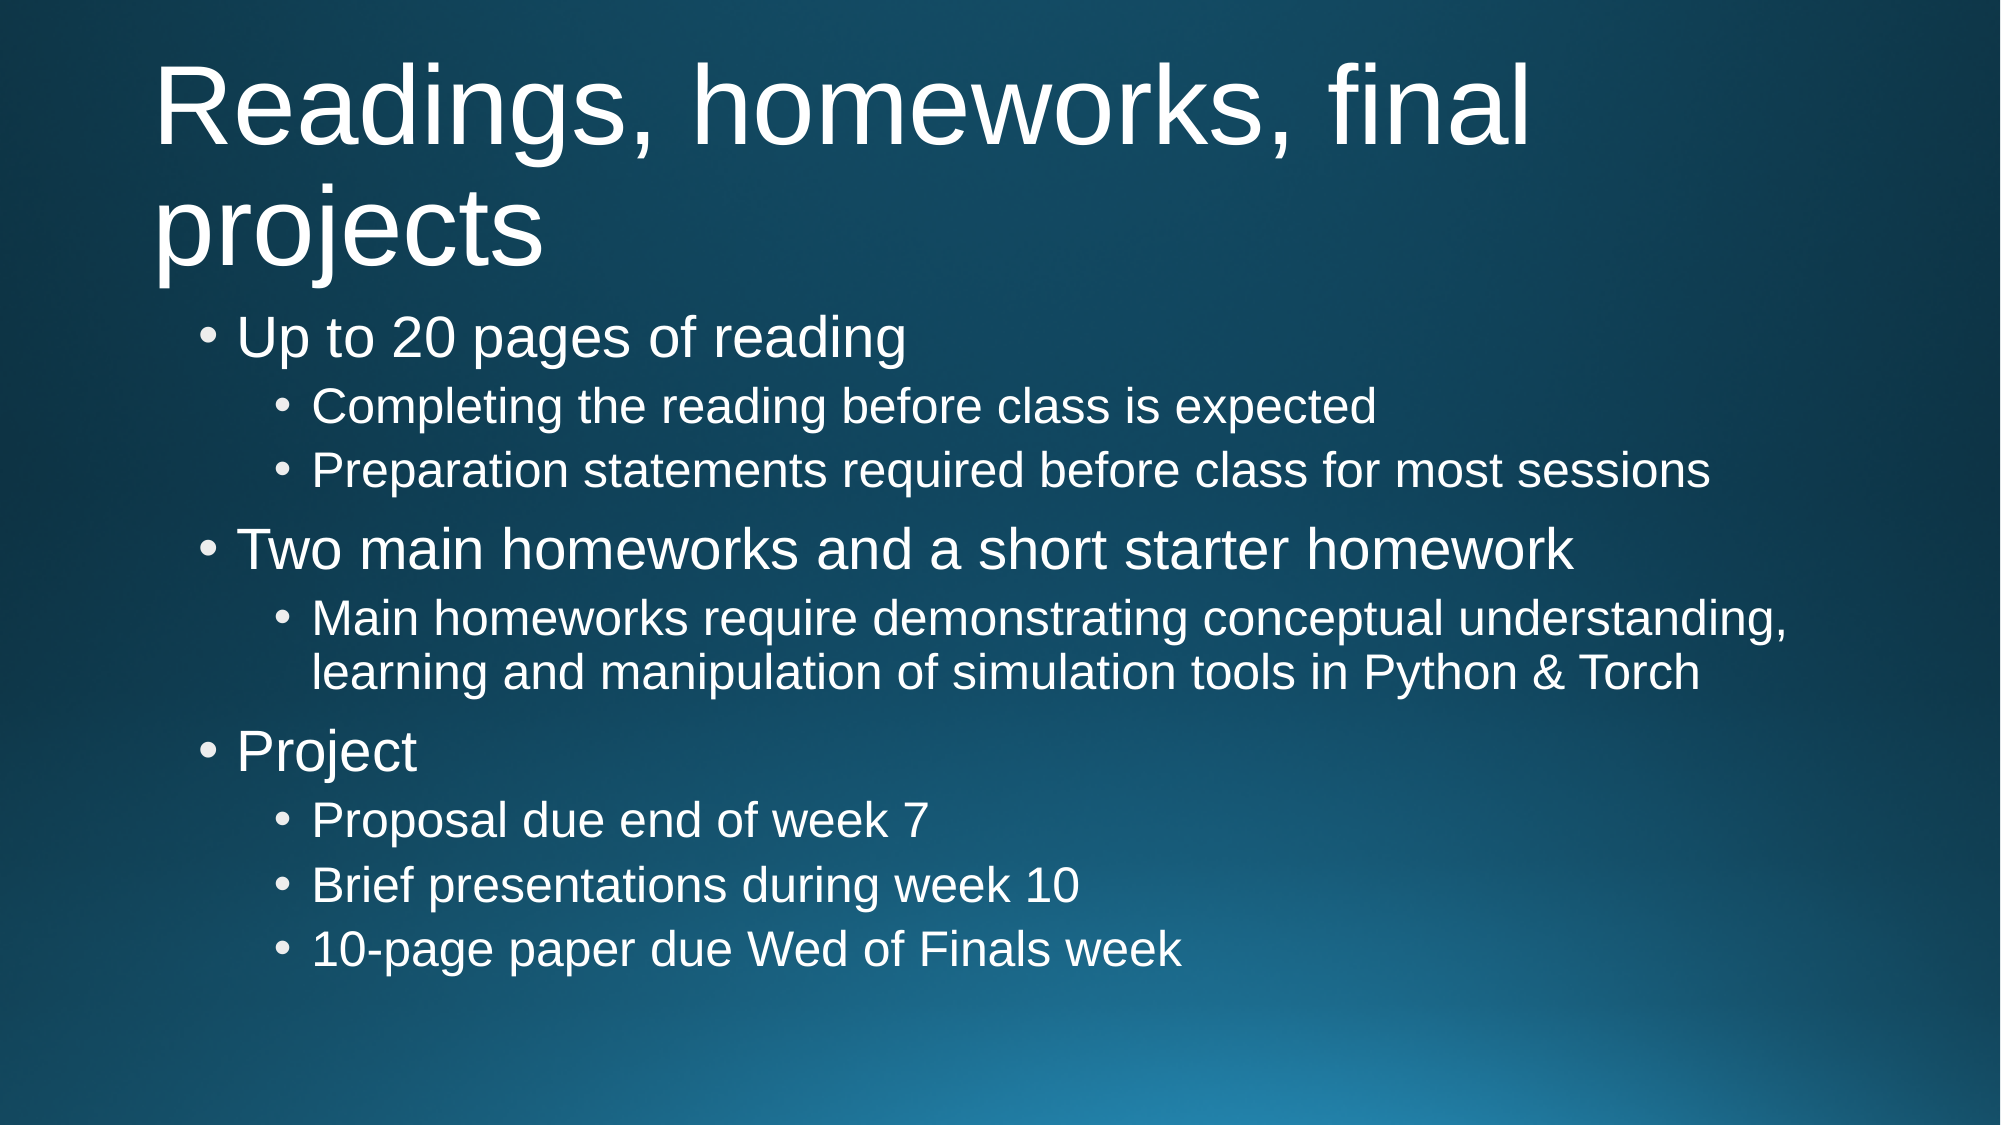

# Readings, homeworks, final projects
Up to 20 pages of reading
Completing the reading before class is expected
Preparation statements required before class for most sessions
Two main homeworks and a short starter homework
Main homeworks require demonstrating conceptual understanding, learning and manipulation of simulation tools in Python & Torch
Project
Proposal due end of week 7
Brief presentations during week 10
10-page paper due Wed of Finals week